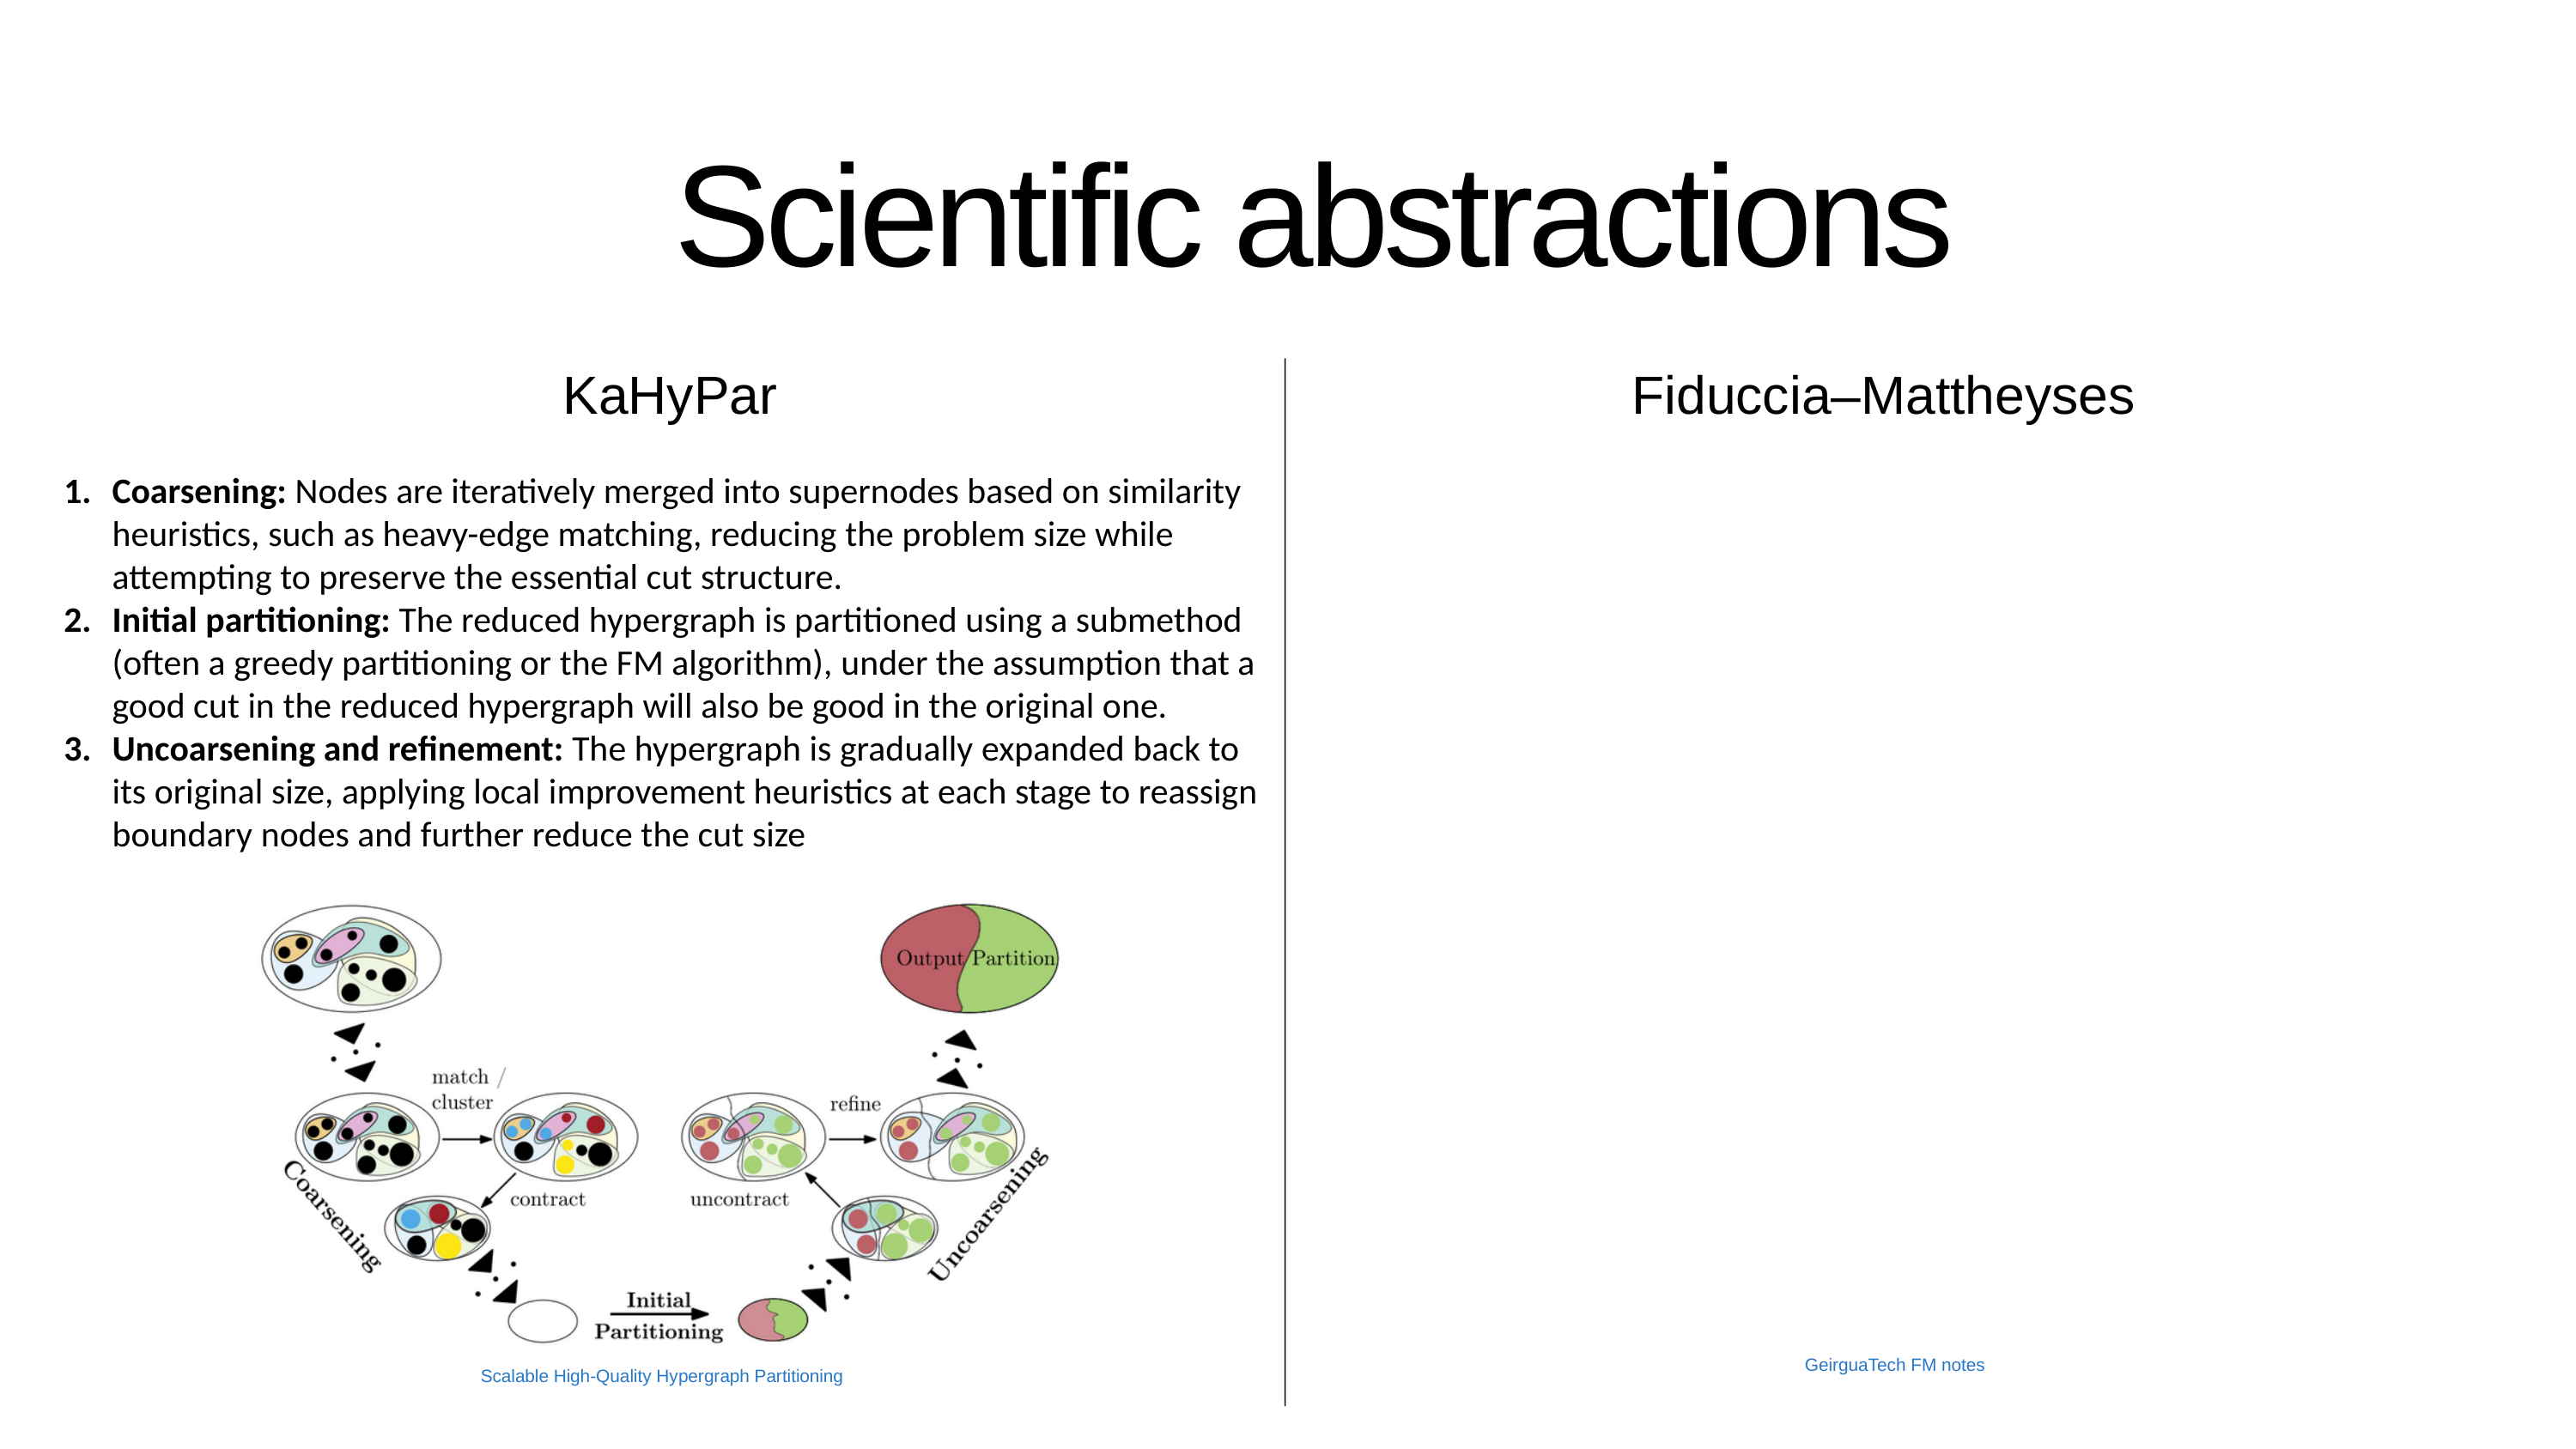

Scientific abstractions
KaHyPar
Fiduccia–Mattheyses

Coarsening: Nodes are iteratively merged into supernodes based on similarity heuristics, such as heavy-edge matching, reducing the problem size while attempting to preserve the essential cut structure.
Initial partitioning: The reduced hypergraph is partitioned using a submethod (often a greedy partitioning or the FM algorithm), under the assumption that a good cut in the reduced hypergraph will also be good in the original one.
Uncoarsening and refinement: The hypergraph is gradually expanded back to its original size, applying local improvement heuristics at each stage to reassign boundary nodes and further reduce the cut size

GeirguaTech FM notes
Scalable High-Quality Hypergraph Partitioning